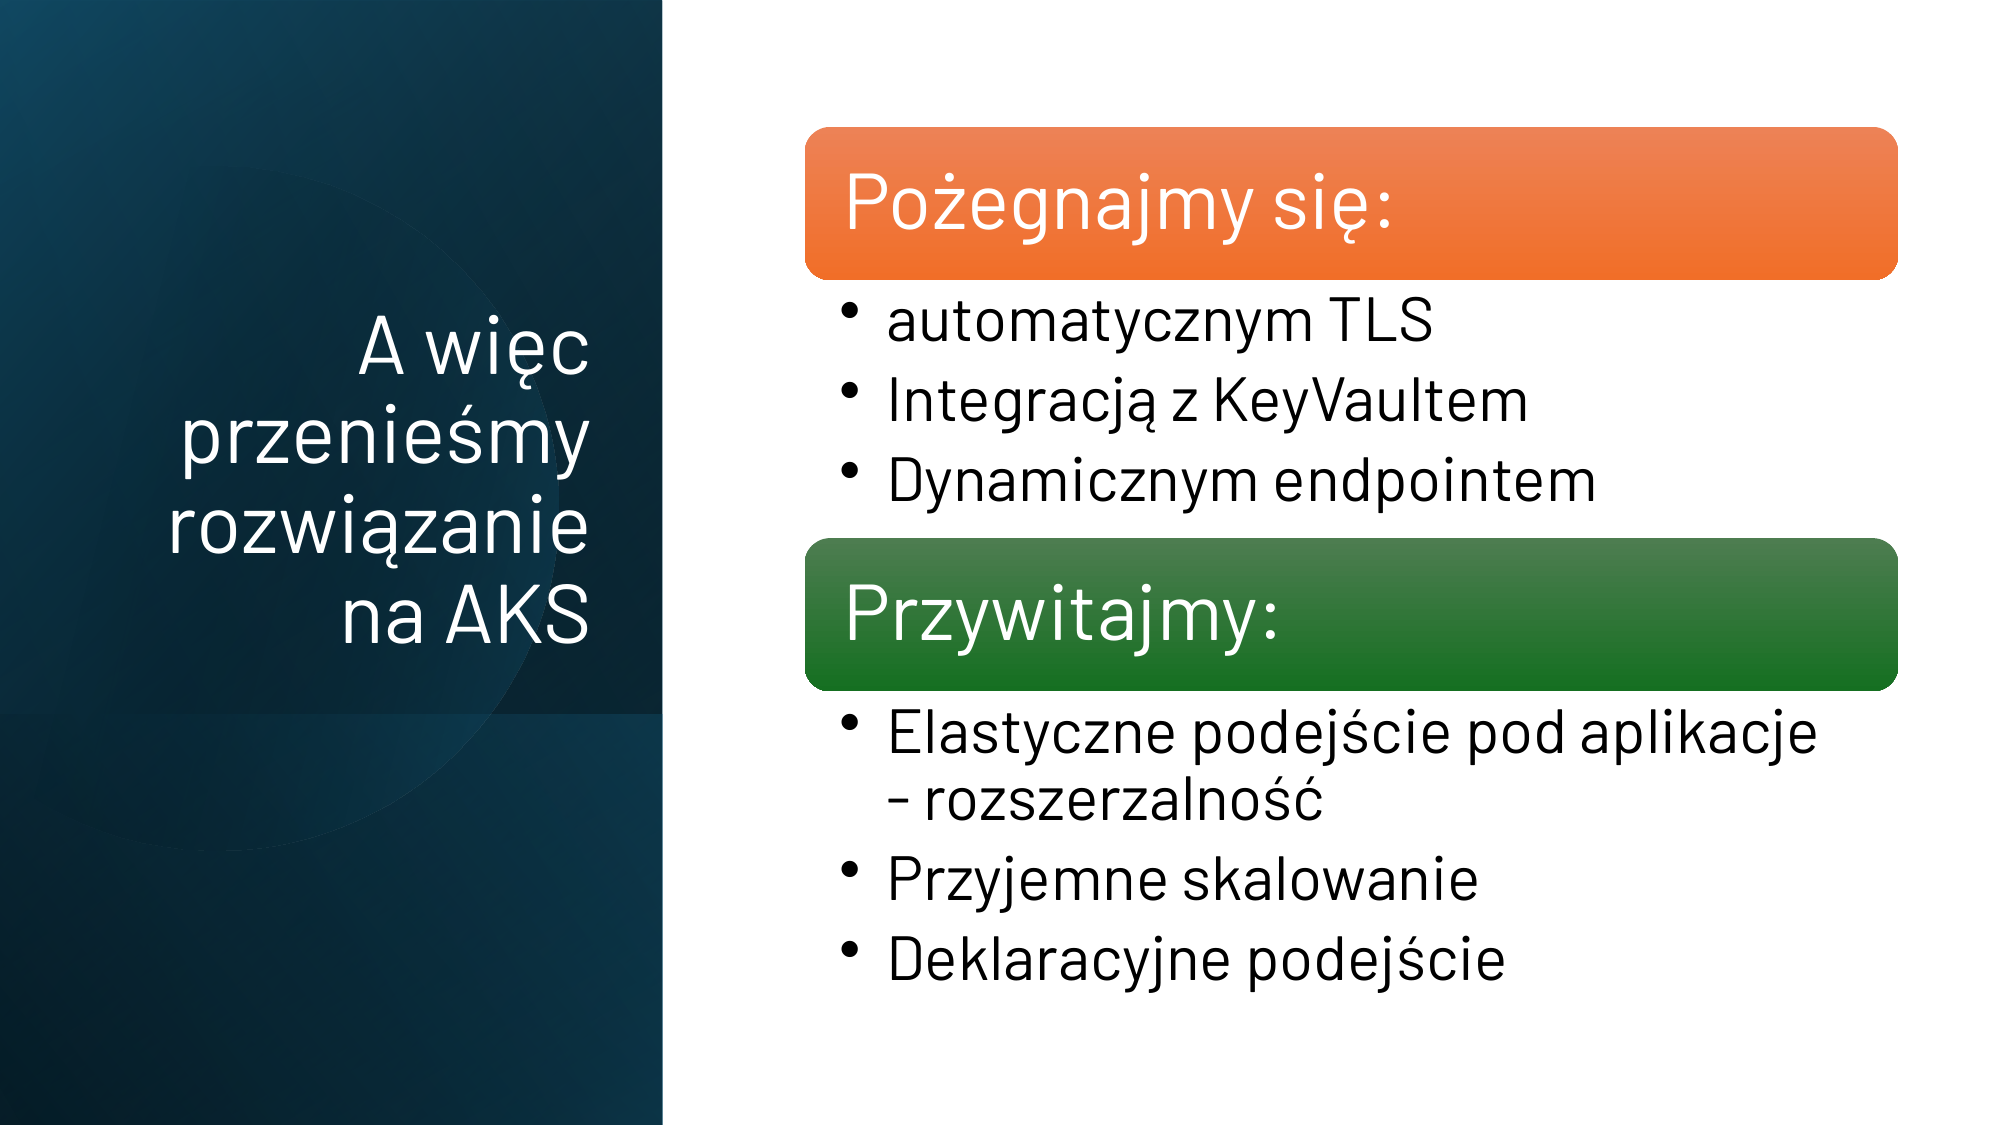

Pożegnajmy się:
automatycznym TLS
Integracją z KeyVaultem
Dynamicznym endpointem
Przywitajmy:
Elastyczne podejście pod aplikacje - rozszerzalność
Przyjemne skalowanie
Deklaracyjne podejście

# A więc przenieśmy rozwiązanie na AKS